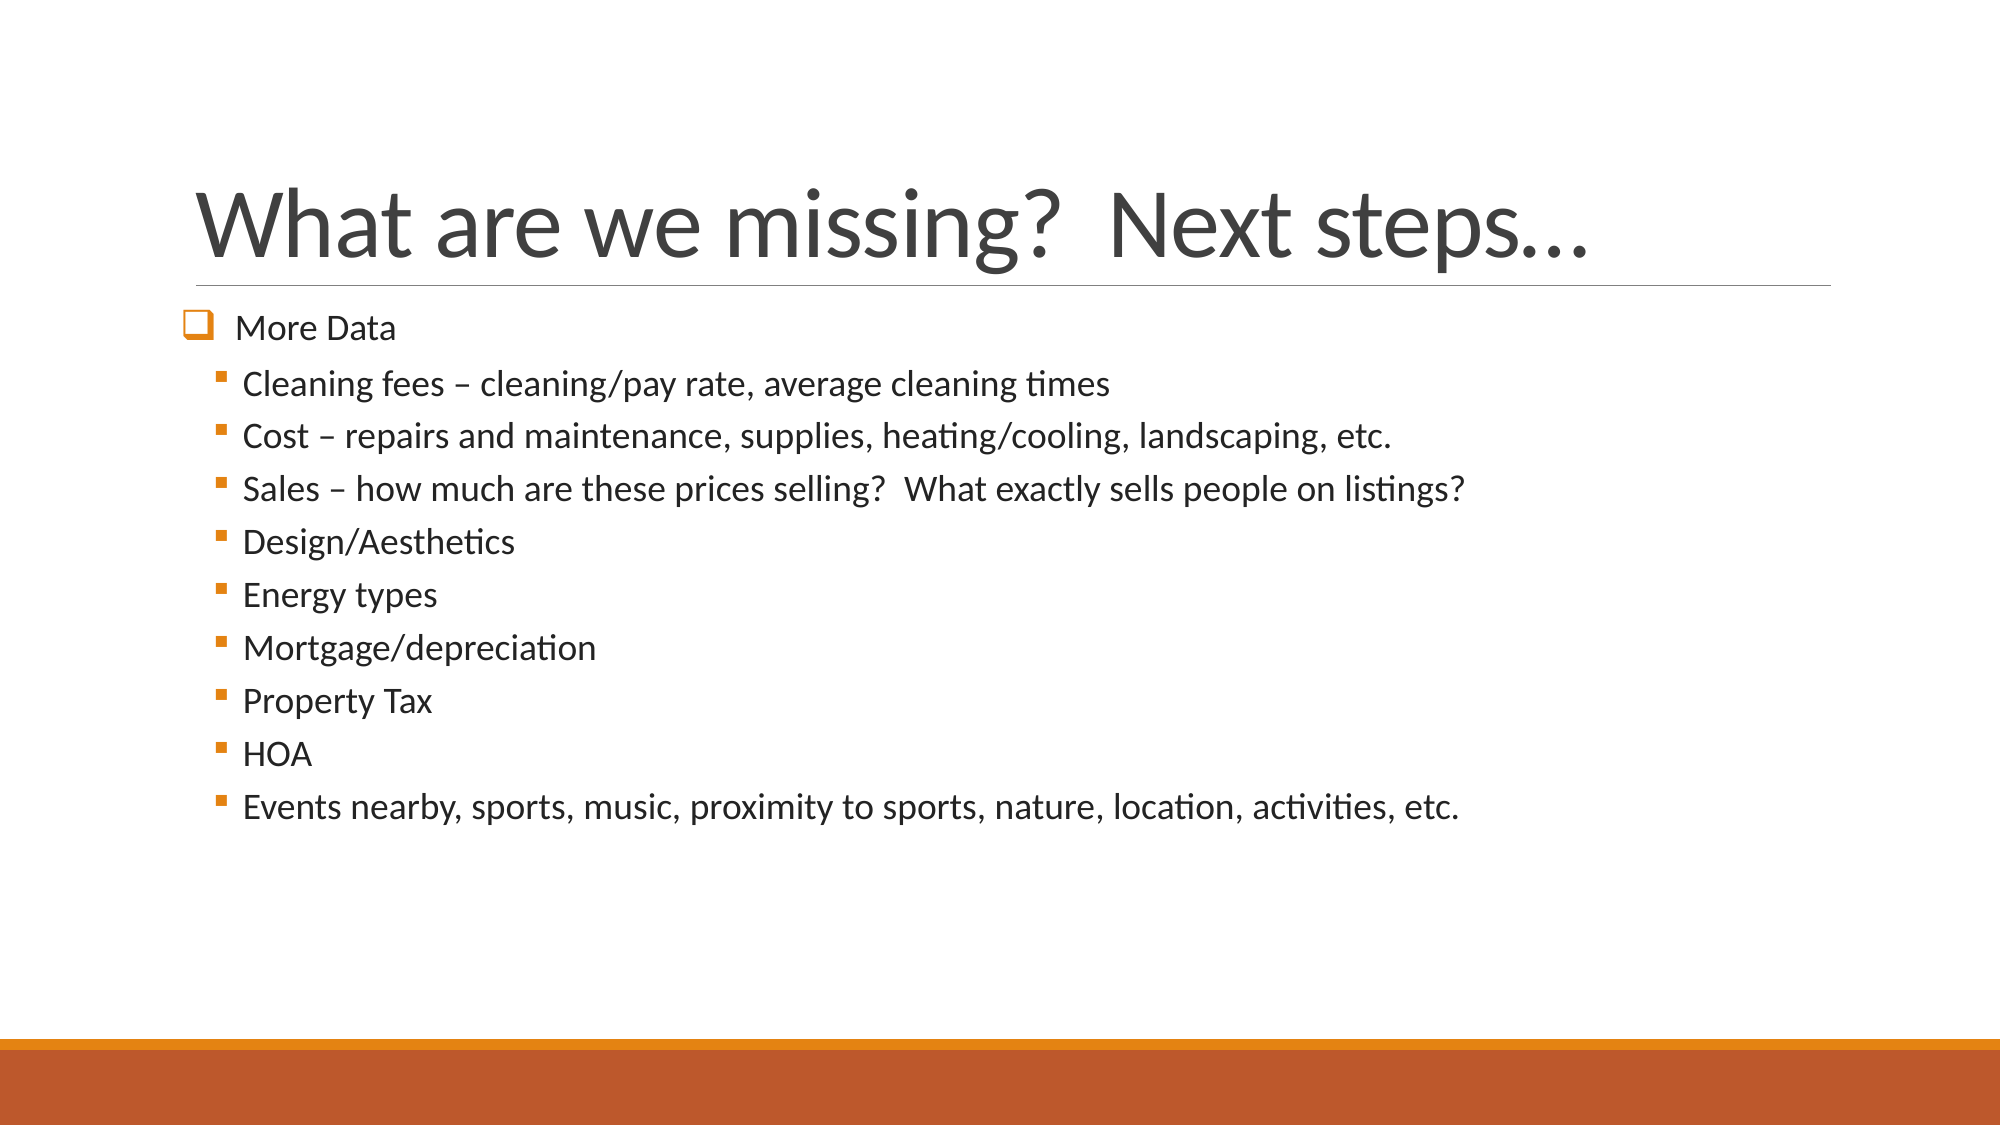

# What are we missing?  Next steps…
More Data

Cleaning fees – cleaning/pay rate, average cleaning times
Cost – repairs and maintenance, supplies, heating/cooling, landscaping, etc.
Sales – how much are these prices selling?  What exactly sells people on listings?
Design/Aesthetics
Energy types
Mortgage/depreciation
Property Tax
HOA
Events nearby, sports, music, proximity to sports, nature, location, activities, etc.